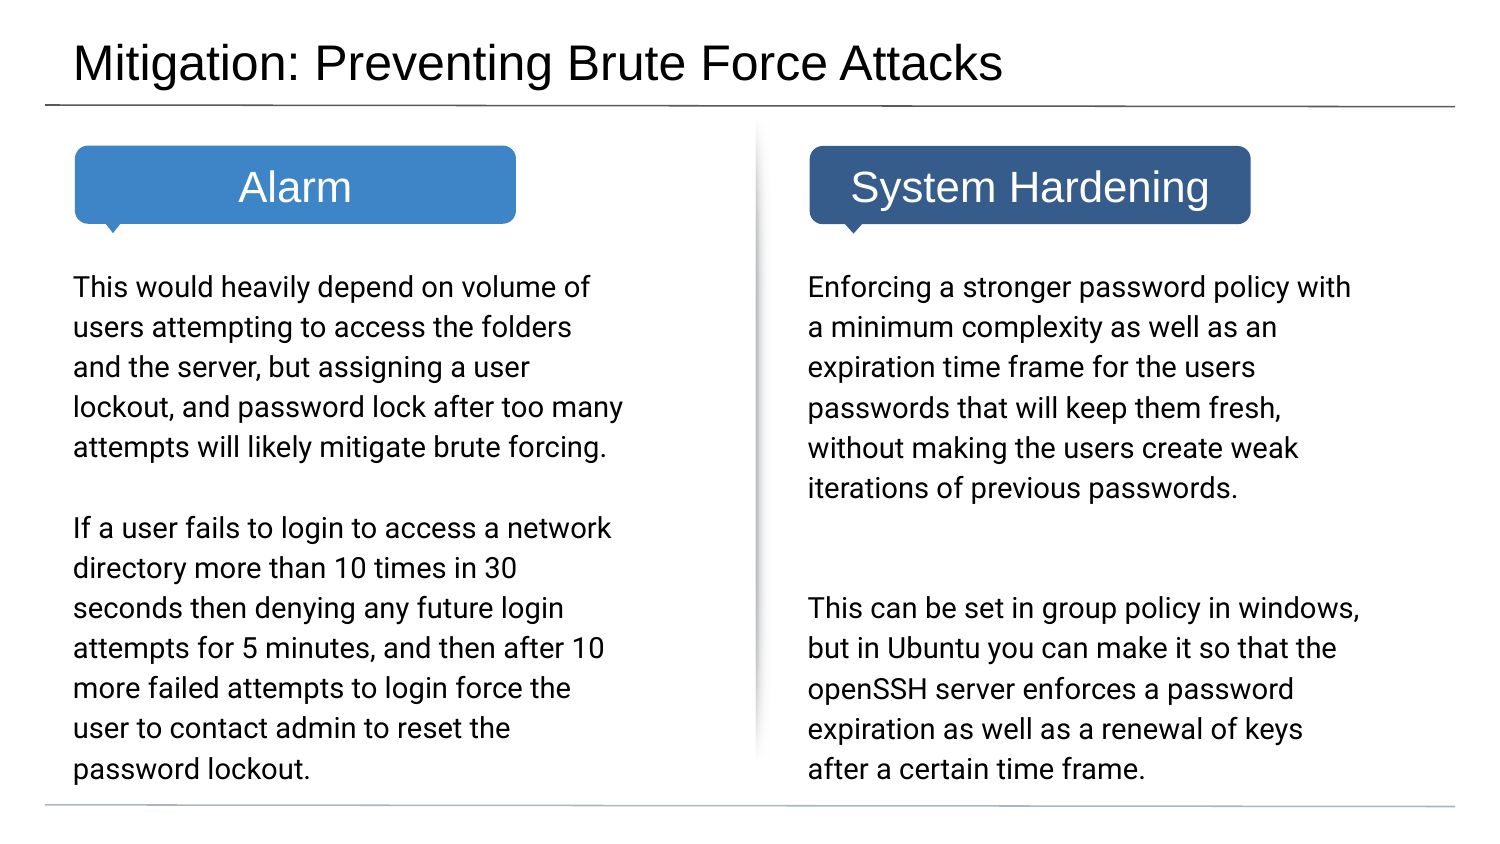

# Mitigation: Preventing Brute Force Attacks
This would heavily depend on volume of users attempting to access the folders and the server, but assigning a user lockout, and password lock after too many attempts will likely mitigate brute forcing.

If a user fails to login to access a network directory more than 10 times in 30 seconds then denying any future login attempts for 5 minutes, and then after 10 more failed attempts to login force the user to contact admin to reset the password lockout.

Enforcing a stronger password policy with a minimum complexity as well as an expiration time frame for the users passwords that will keep them fresh, without making the users create weak iterations of previous passwords.

This can be set in group policy in windows, but in Ubuntu you can make it so that the openSSH server enforces a password expiration as well as a renewal of keys after a certain time frame.